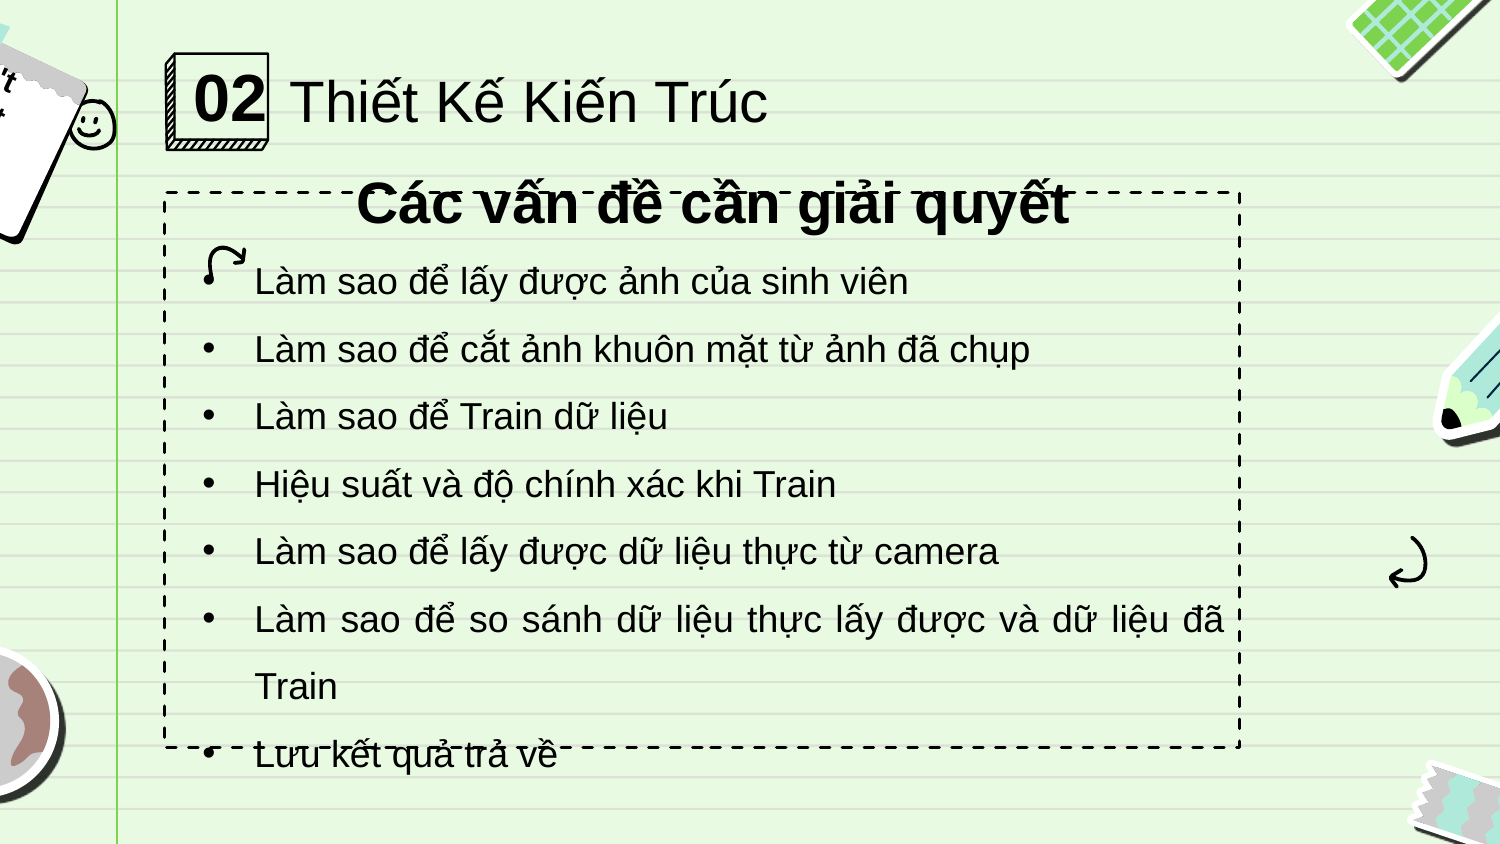

Don't forget
            ...

02
Thiết Kế Kiến Trúc
Các vấn đề cần giải quyết
Làm sao để lấy được ảnh của sinh viên
Làm sao để cắt ảnh khuôn mặt từ ảnh đã chụp
Làm sao để Train dữ liệu
Hiệu suất và độ chính xác khi Train
Làm sao để lấy được dữ liệu thực từ camera
Làm sao để so sánh dữ liệu thực lấy được và dữ liệu đã Train
Lưu kết quả trả về